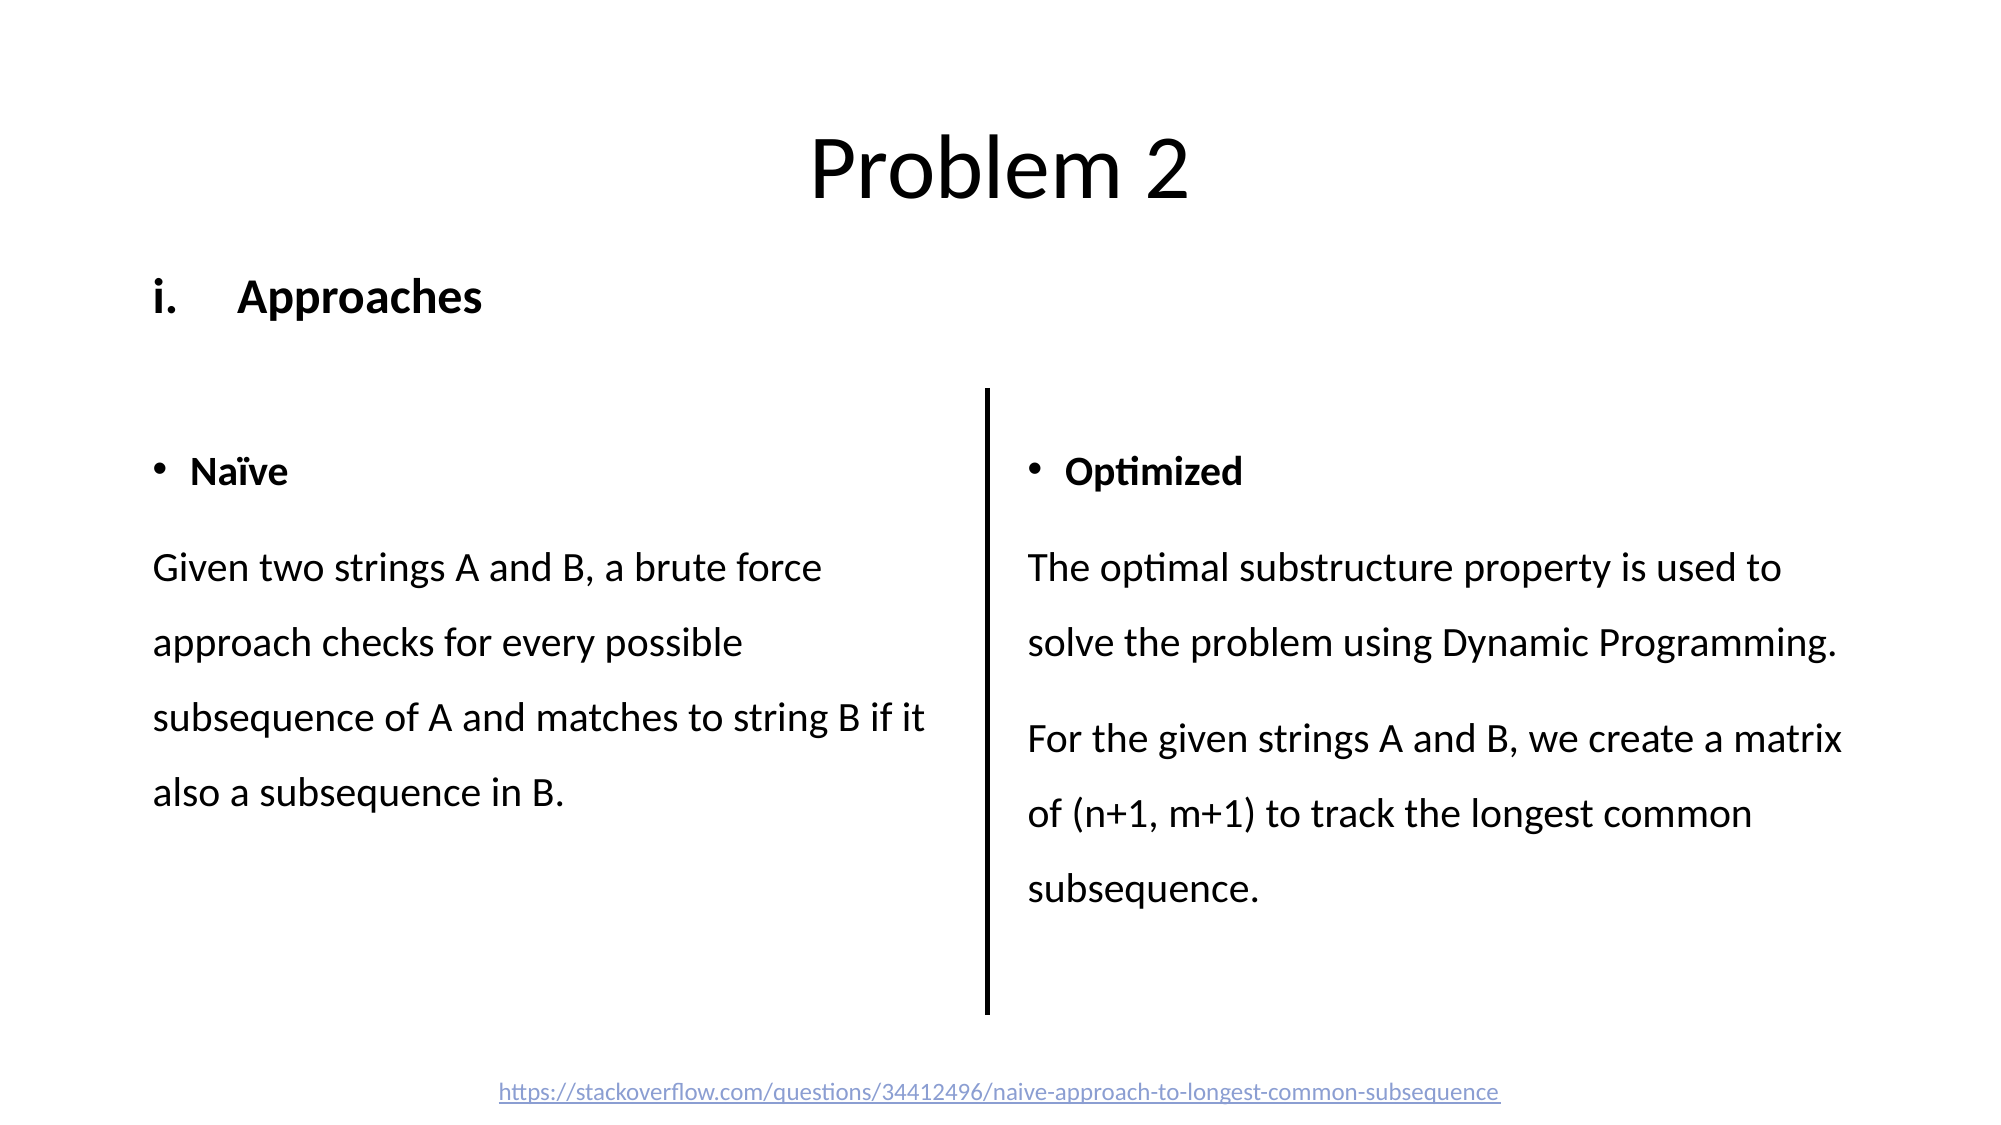

# Problem 2
Approaches
Naïve
Given two strings A and B, a brute force approach checks for every possible subsequence of A and matches to string B if it also a subsequence in B.
Optimized
The optimal substructure property is used to solve the problem using Dynamic Programming.
For the given strings A and B, we create a matrix of (n+1, m+1) to track the longest common subsequence.
https://stackoverflow.com/questions/34412496/naive-approach-to-longest-common-subsequence